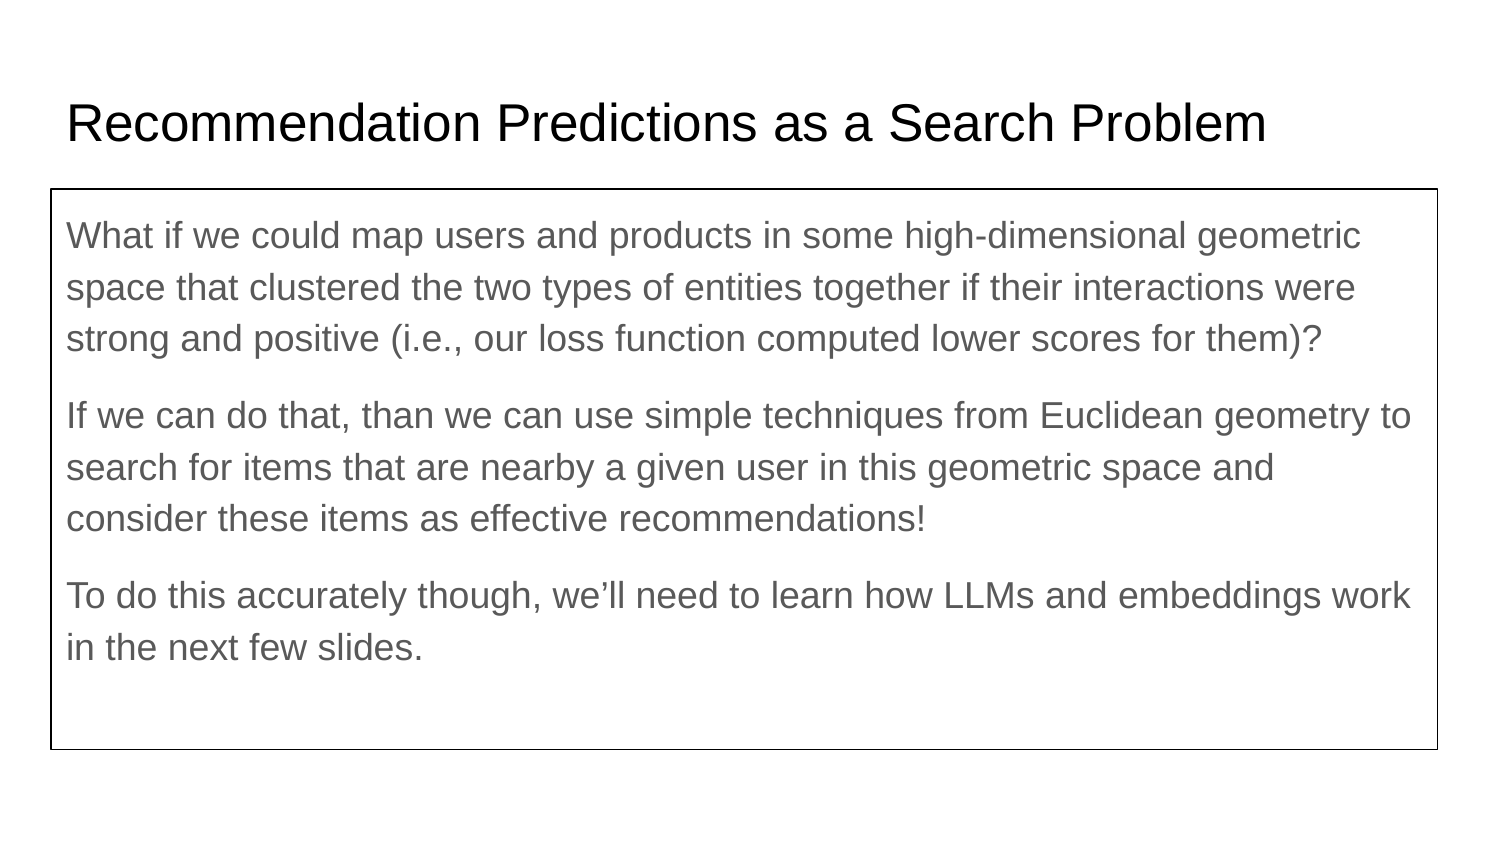

# Recommendation Predictions as a Search Problem
What if we could map users and products in some high-dimensional geometric space that clustered the two types of entities together if their interactions were strong and positive (i.e., our loss function computed lower scores for them)?
If we can do that, than we can use simple techniques from Euclidean geometry to search for items that are nearby a given user in this geometric space and consider these items as effective recommendations!
To do this accurately though, we’ll need to learn how LLMs and embeddings work in the next few slides.